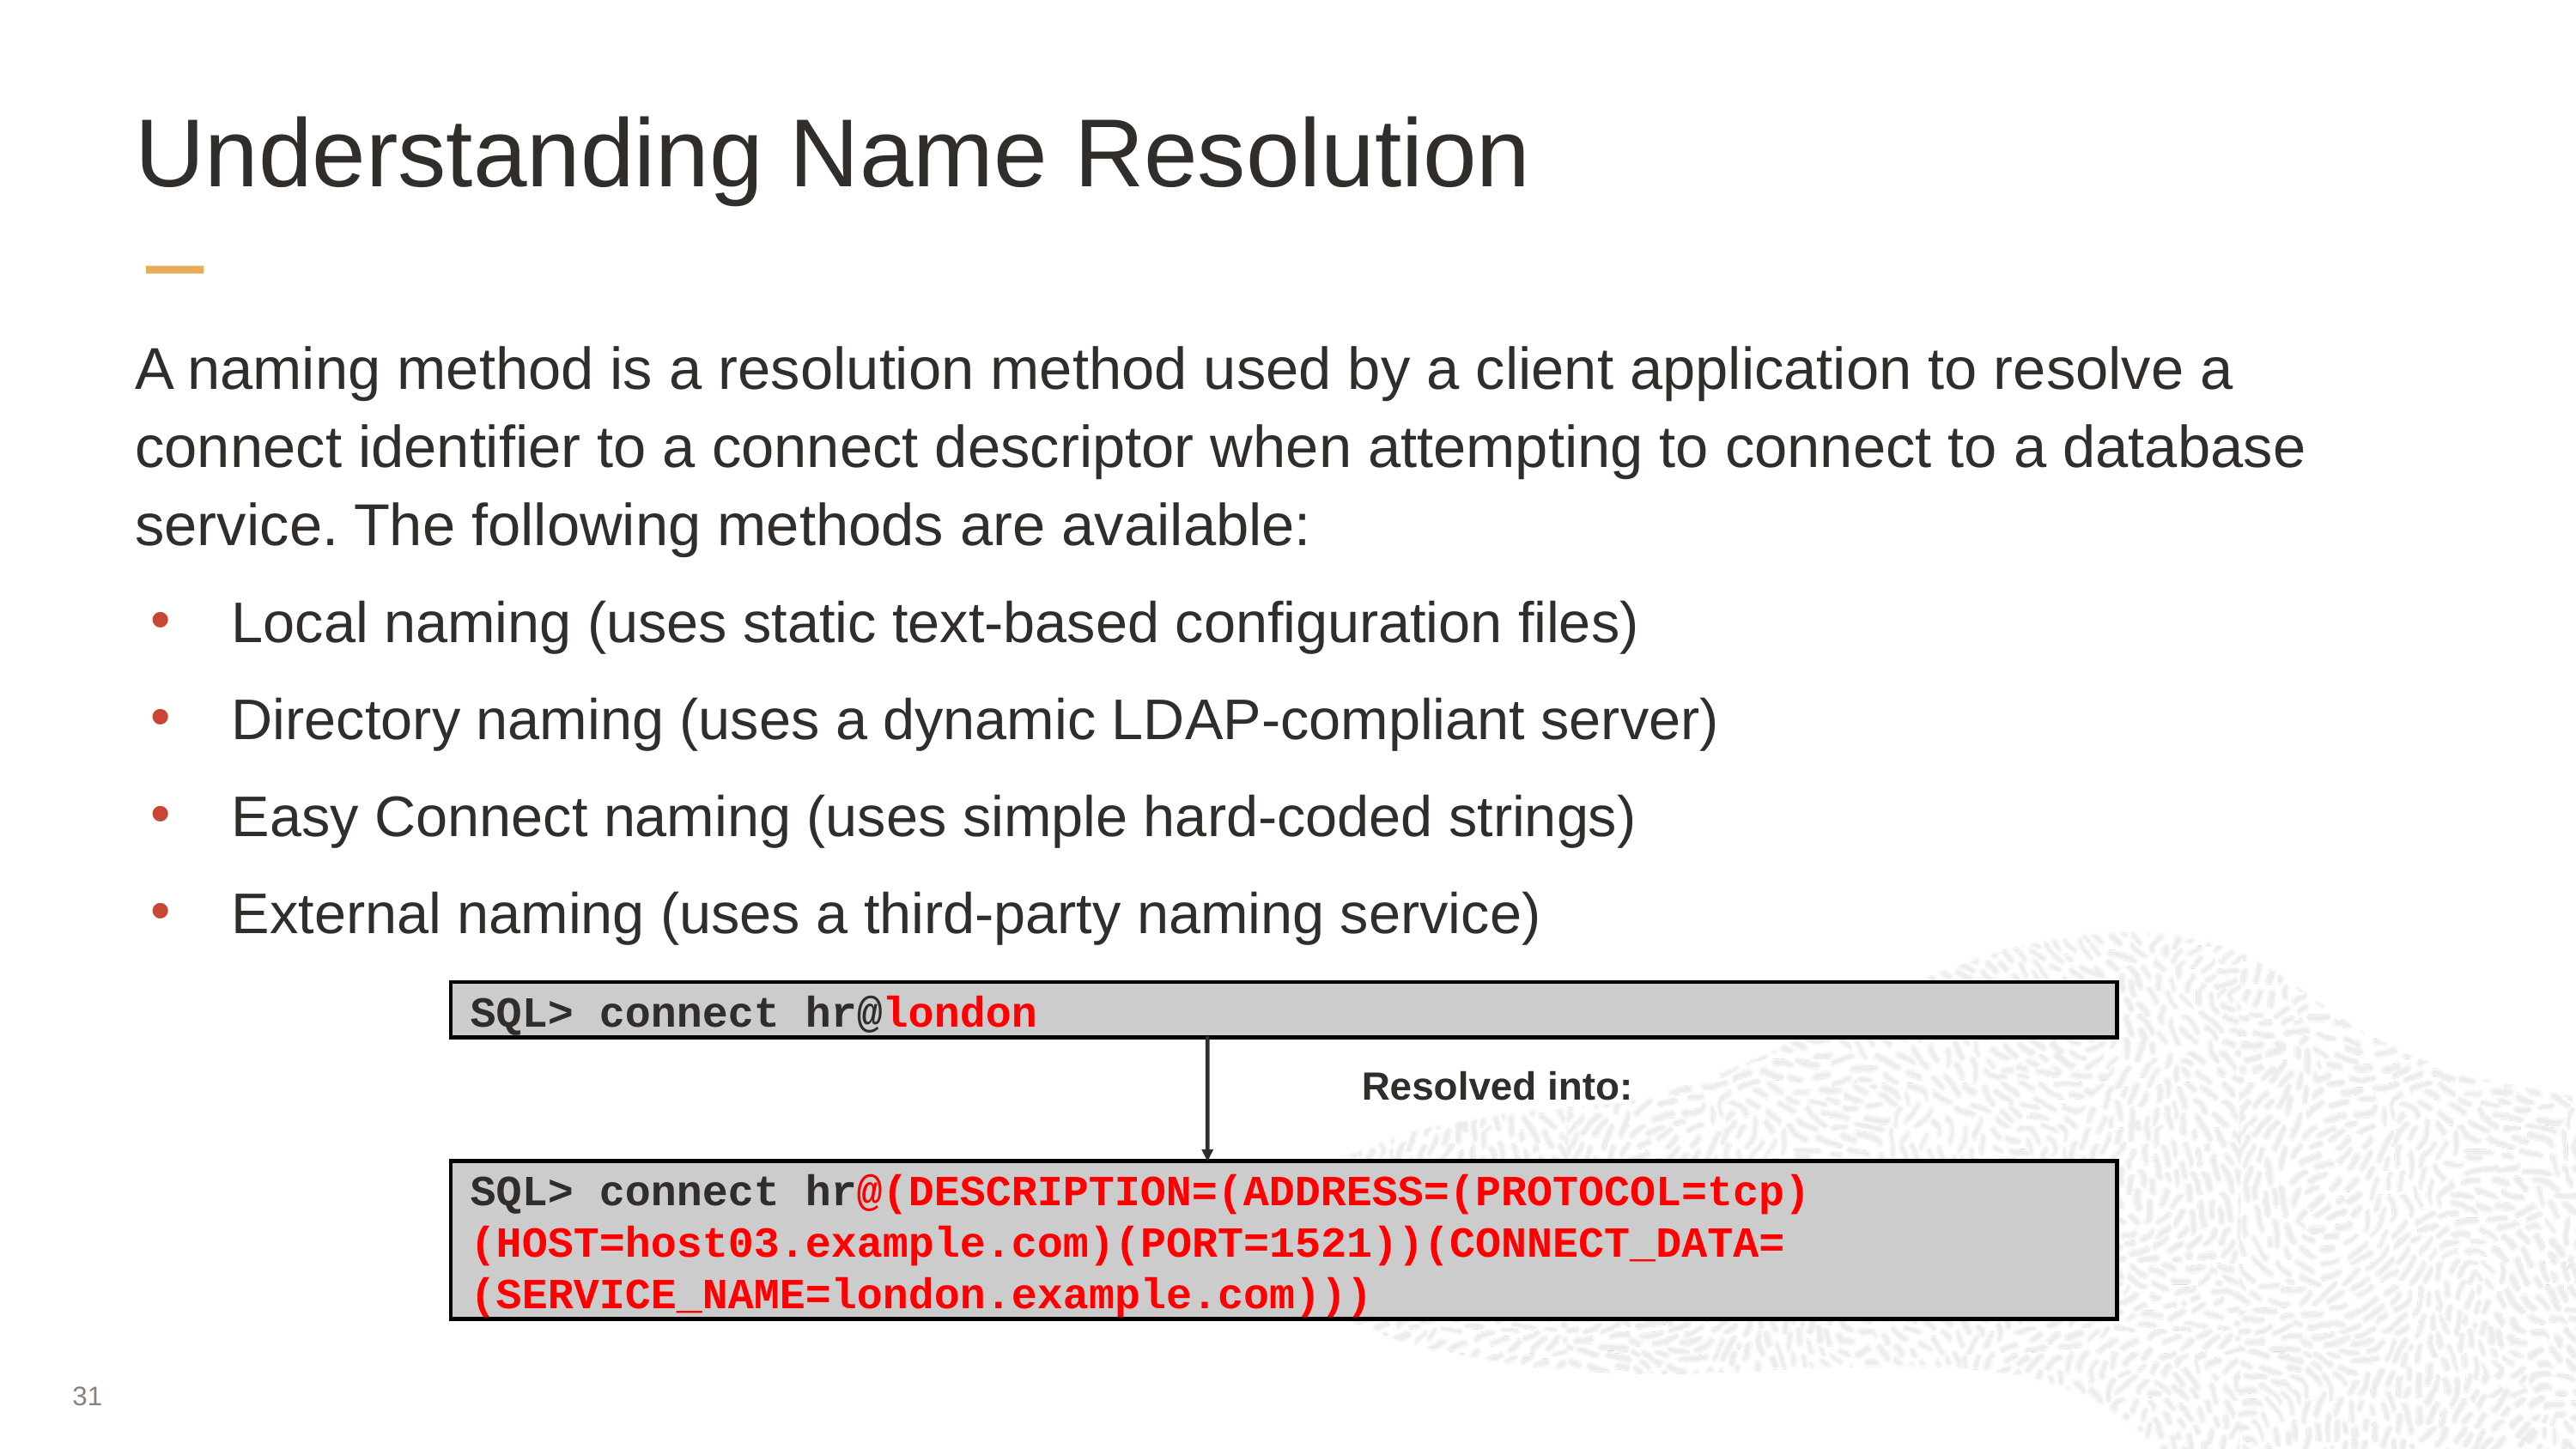

# Understanding Name Resolution
A naming method is a resolution method used by a client application to resolve a connect identifier to a connect descriptor when attempting to connect to a database service. The following methods are available:
Local naming (uses static text-based configuration files)
Directory naming (uses a dynamic LDAP-compliant server)
Easy Connect naming (uses simple hard-coded strings)
External naming (uses a third-party naming service)
SQL> connect hr@london

Resolved into:
SQL> connect hr@(DESCRIPTION=(ADDRESS=(PROTOCOL=tcp)
(HOST=host03.example.com)(PORT=1521))(CONNECT_DATA=
(SERVICE_NAME=london.example.com)))